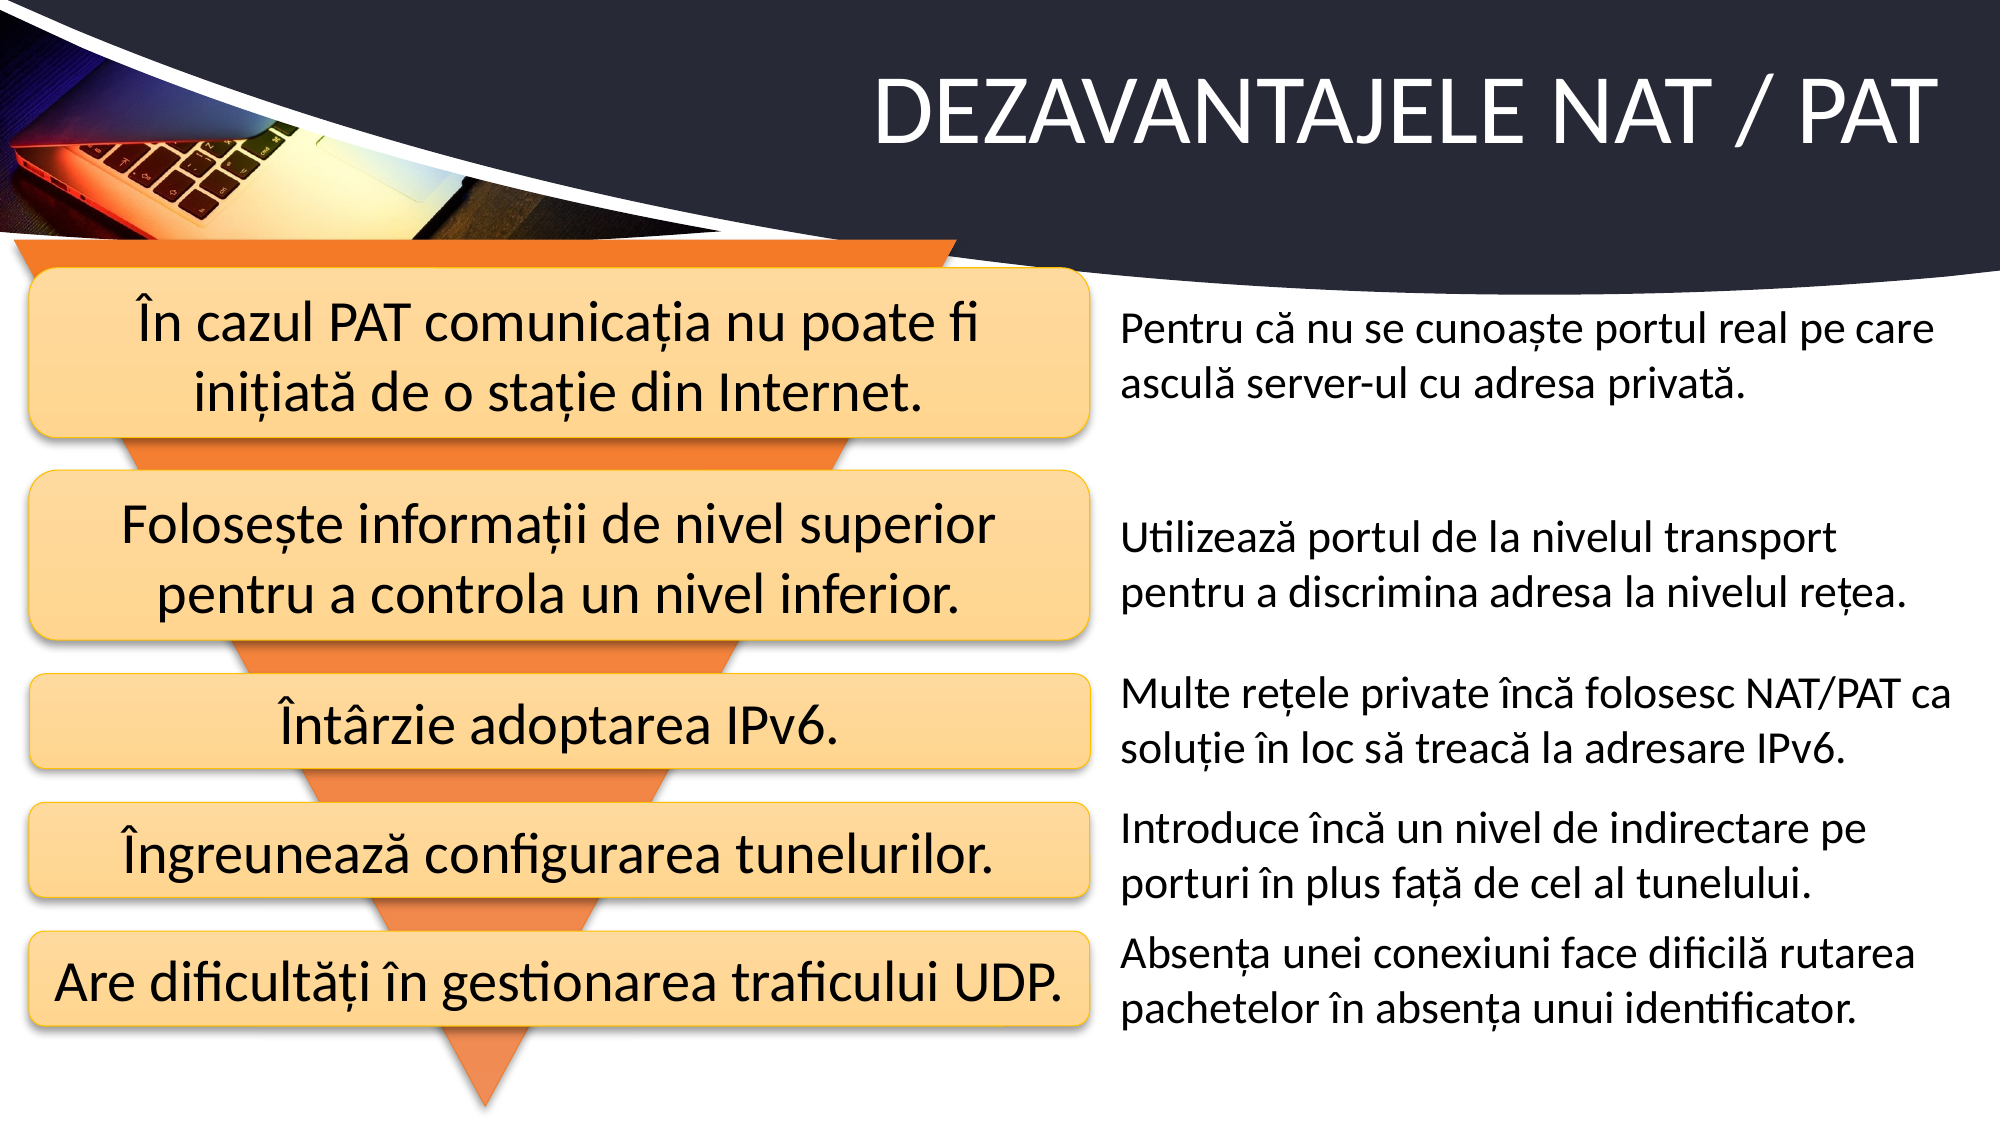

# Dezavantajele NAT / PAT

În cazul PAT comunicația nu poate fi inițiată de o stație din Internet.
Pentru că nu se cunoaște portul real pe care asculă server-ul cu adresa privată.
Folosește informații de nivel superior pentru a controla un nivel inferior.
Utilizează portul de la nivelul transport pentru a discrimina adresa la nivelul rețea.
Multe rețele private încă folosesc NAT/PAT ca soluție în loc să treacă la adresare IPv6.
Întârzie adoptarea IPv6.
Introduce încă un nivel de indirectare pe porturi în plus față de cel al tunelului.
Îngreunează configurarea tunelurilor.
Absența unei conexiuni face dificilă rutarea pachetelor în absența unui identificator.
Are dificultăți în gestionarea traficului UDP.